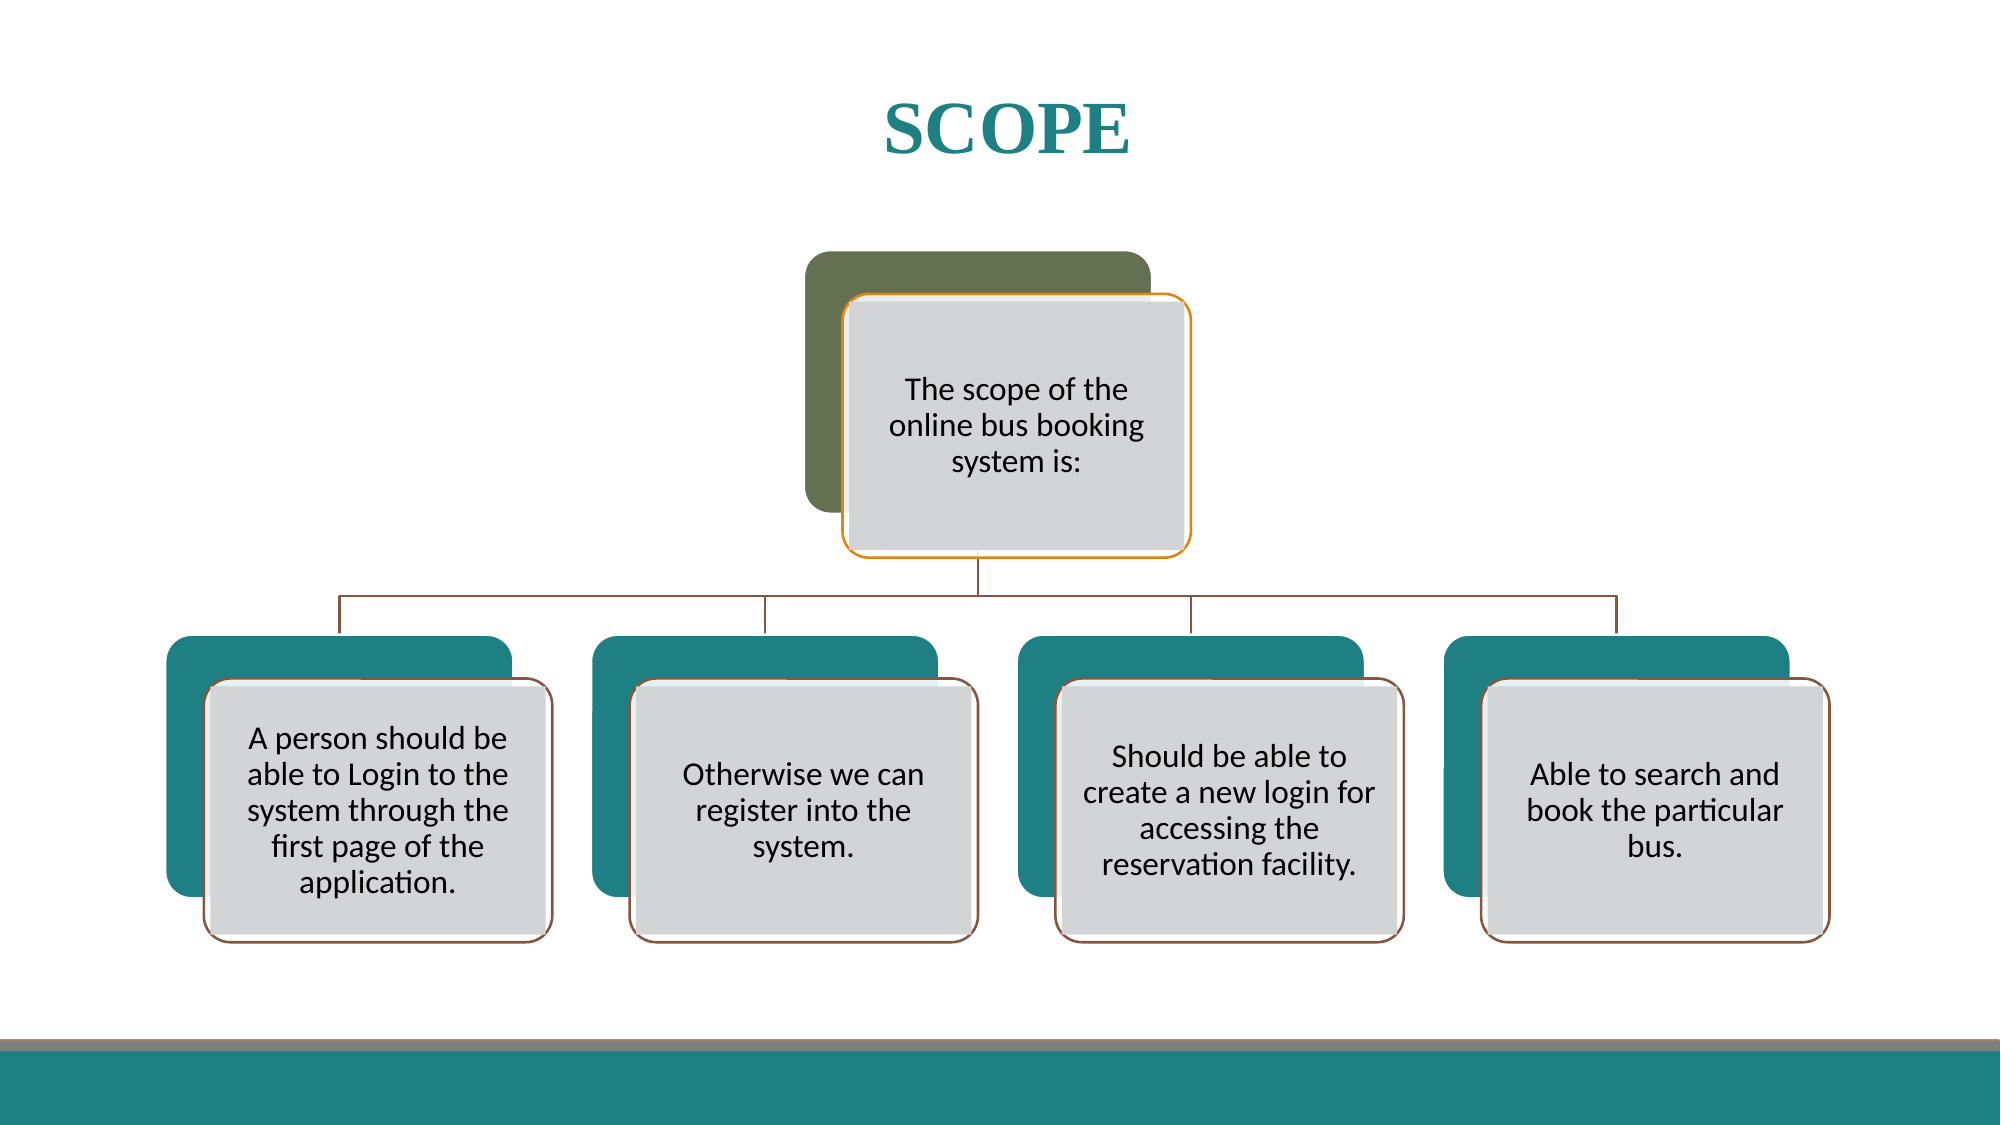

SCOPE

The scope of the online bus booking system is:

A person should be able to Login to the system through the first page of the application.
Otherwise we can register into the system.
Should be able to create a new login for accessing the reservation facility.
Able to search and book the particular bus.